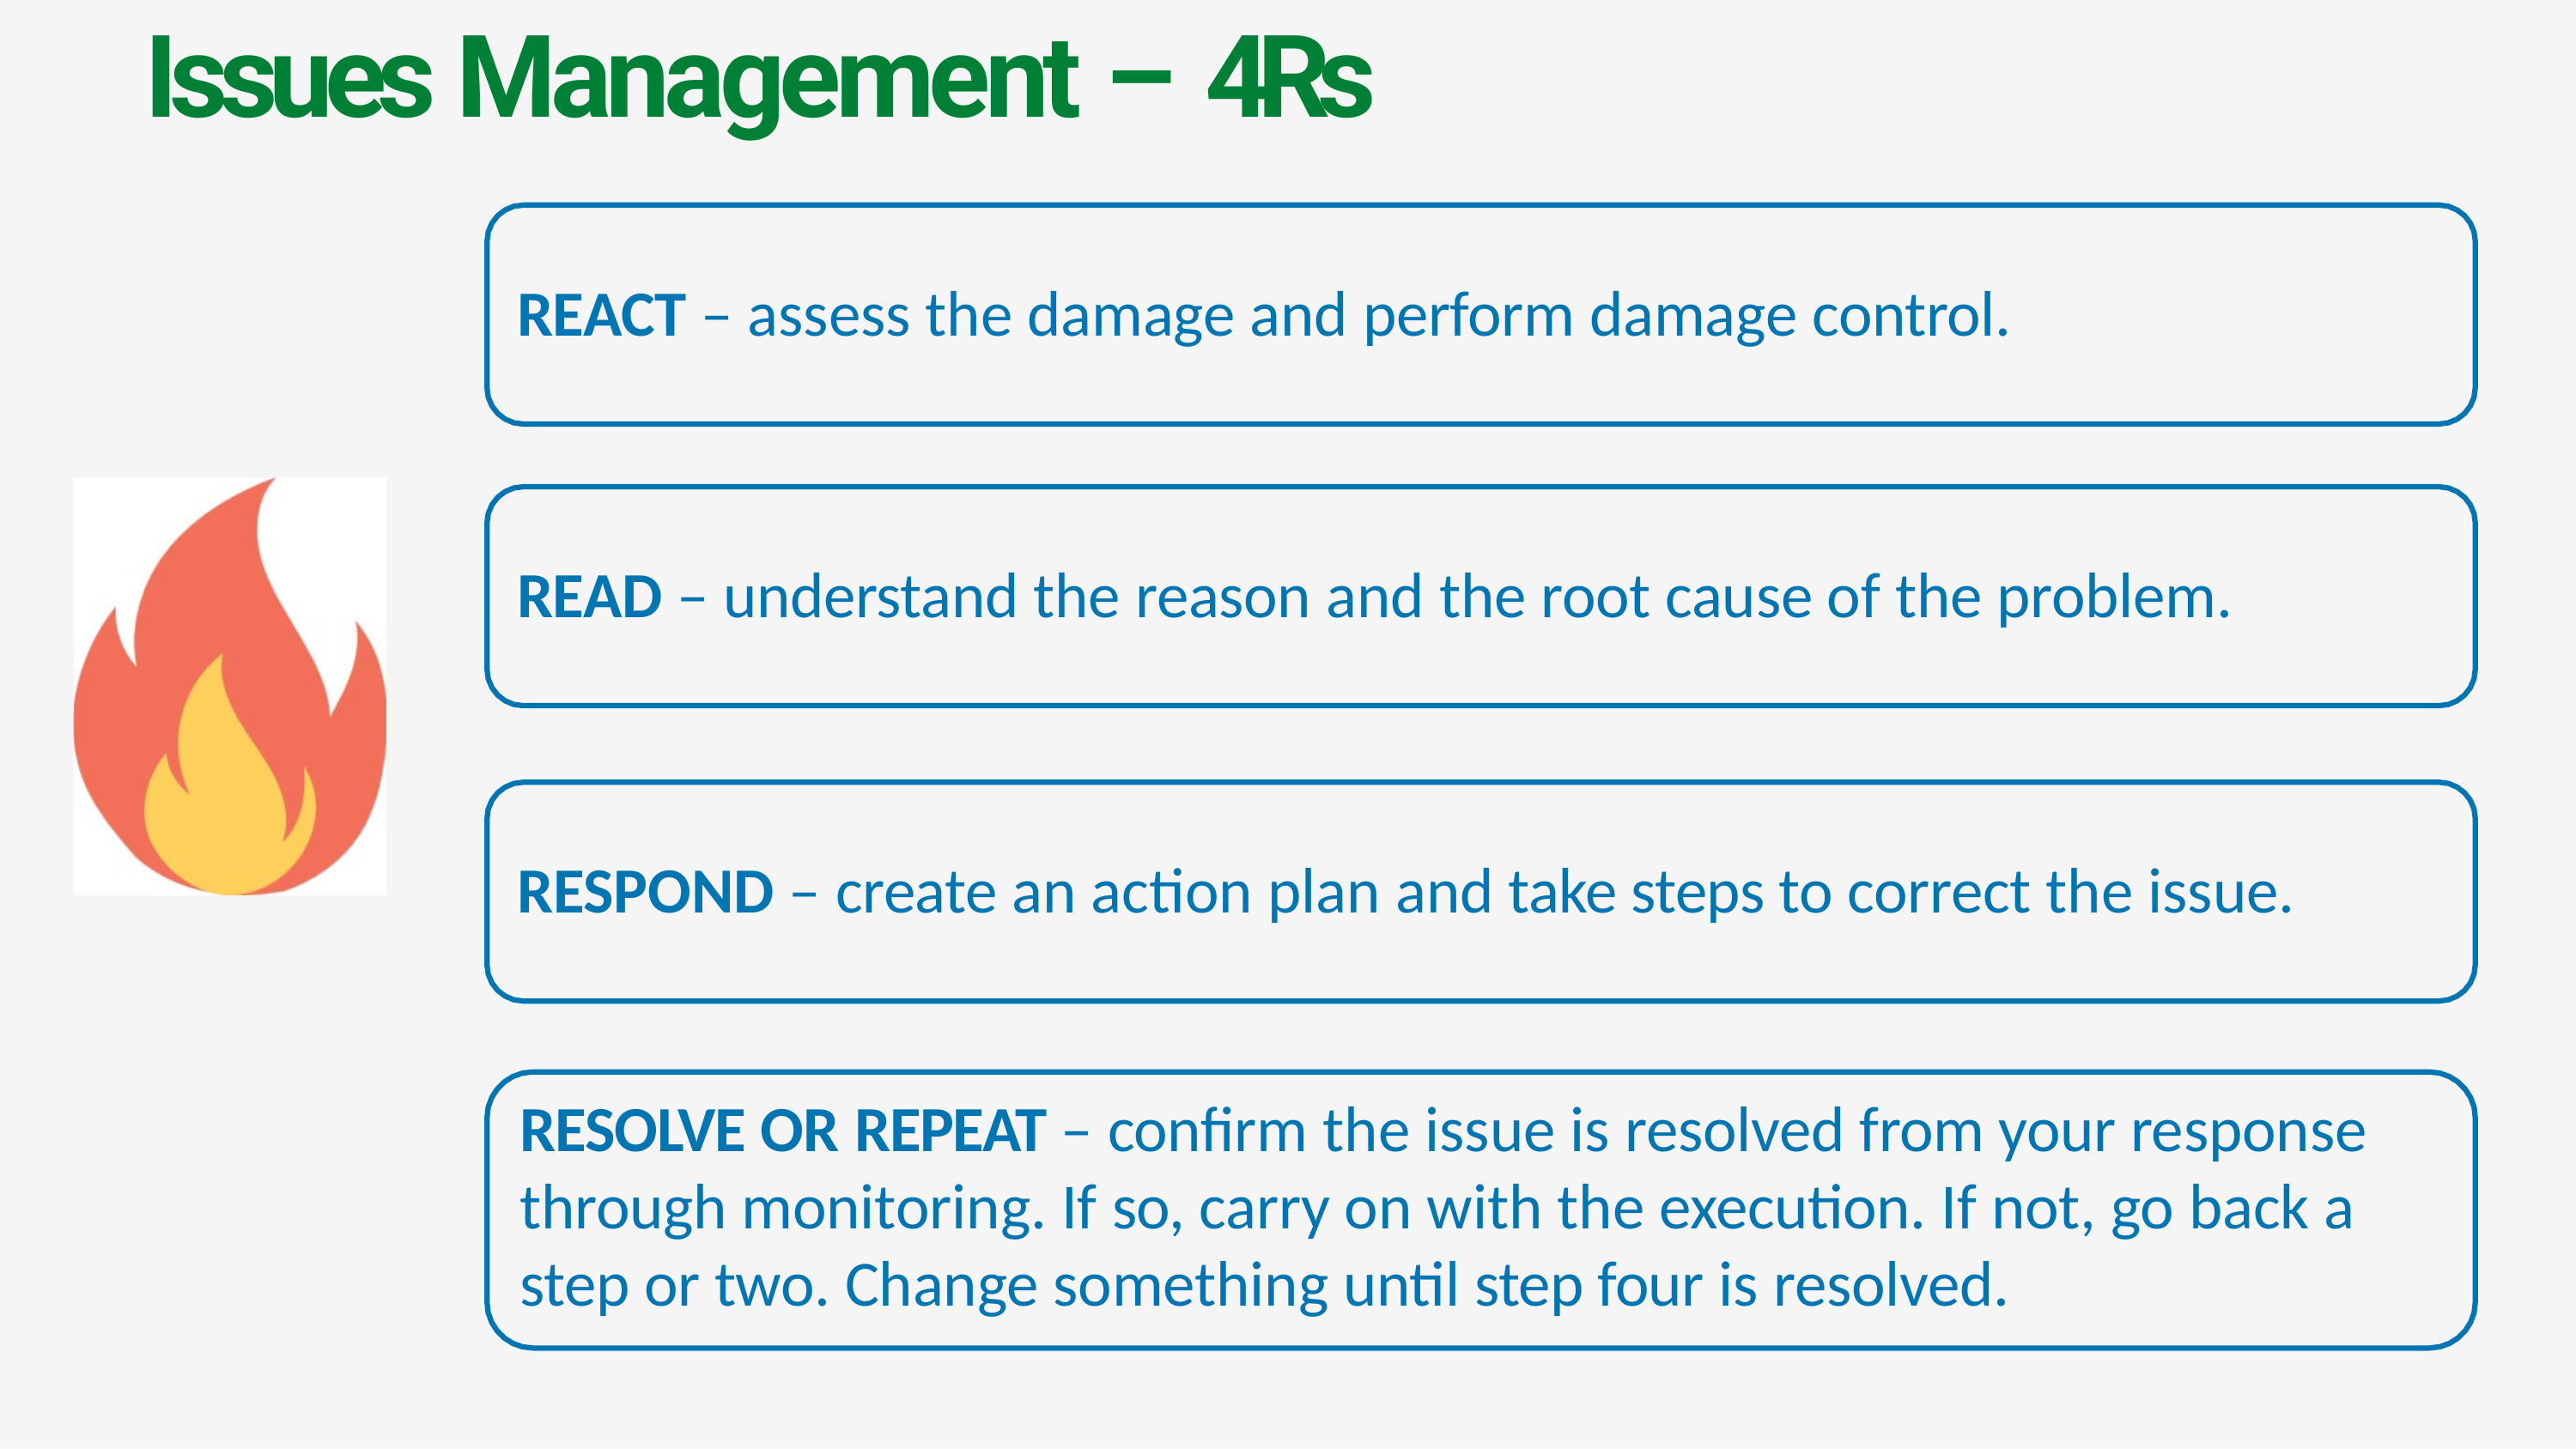

# Issues Management – 4Rs

REACT – assess the damage and perform damage control.

READ – understand the reason and the root cause of the problem.

RESPOND – create an action plan and take steps to correct the issue.

RESOLVE OR REPEAT – confirm the issue is resolved from your response  through monitoring. If so, carry on with the execution. If not, go back a  step or two. Change something until step four is resolved.

10